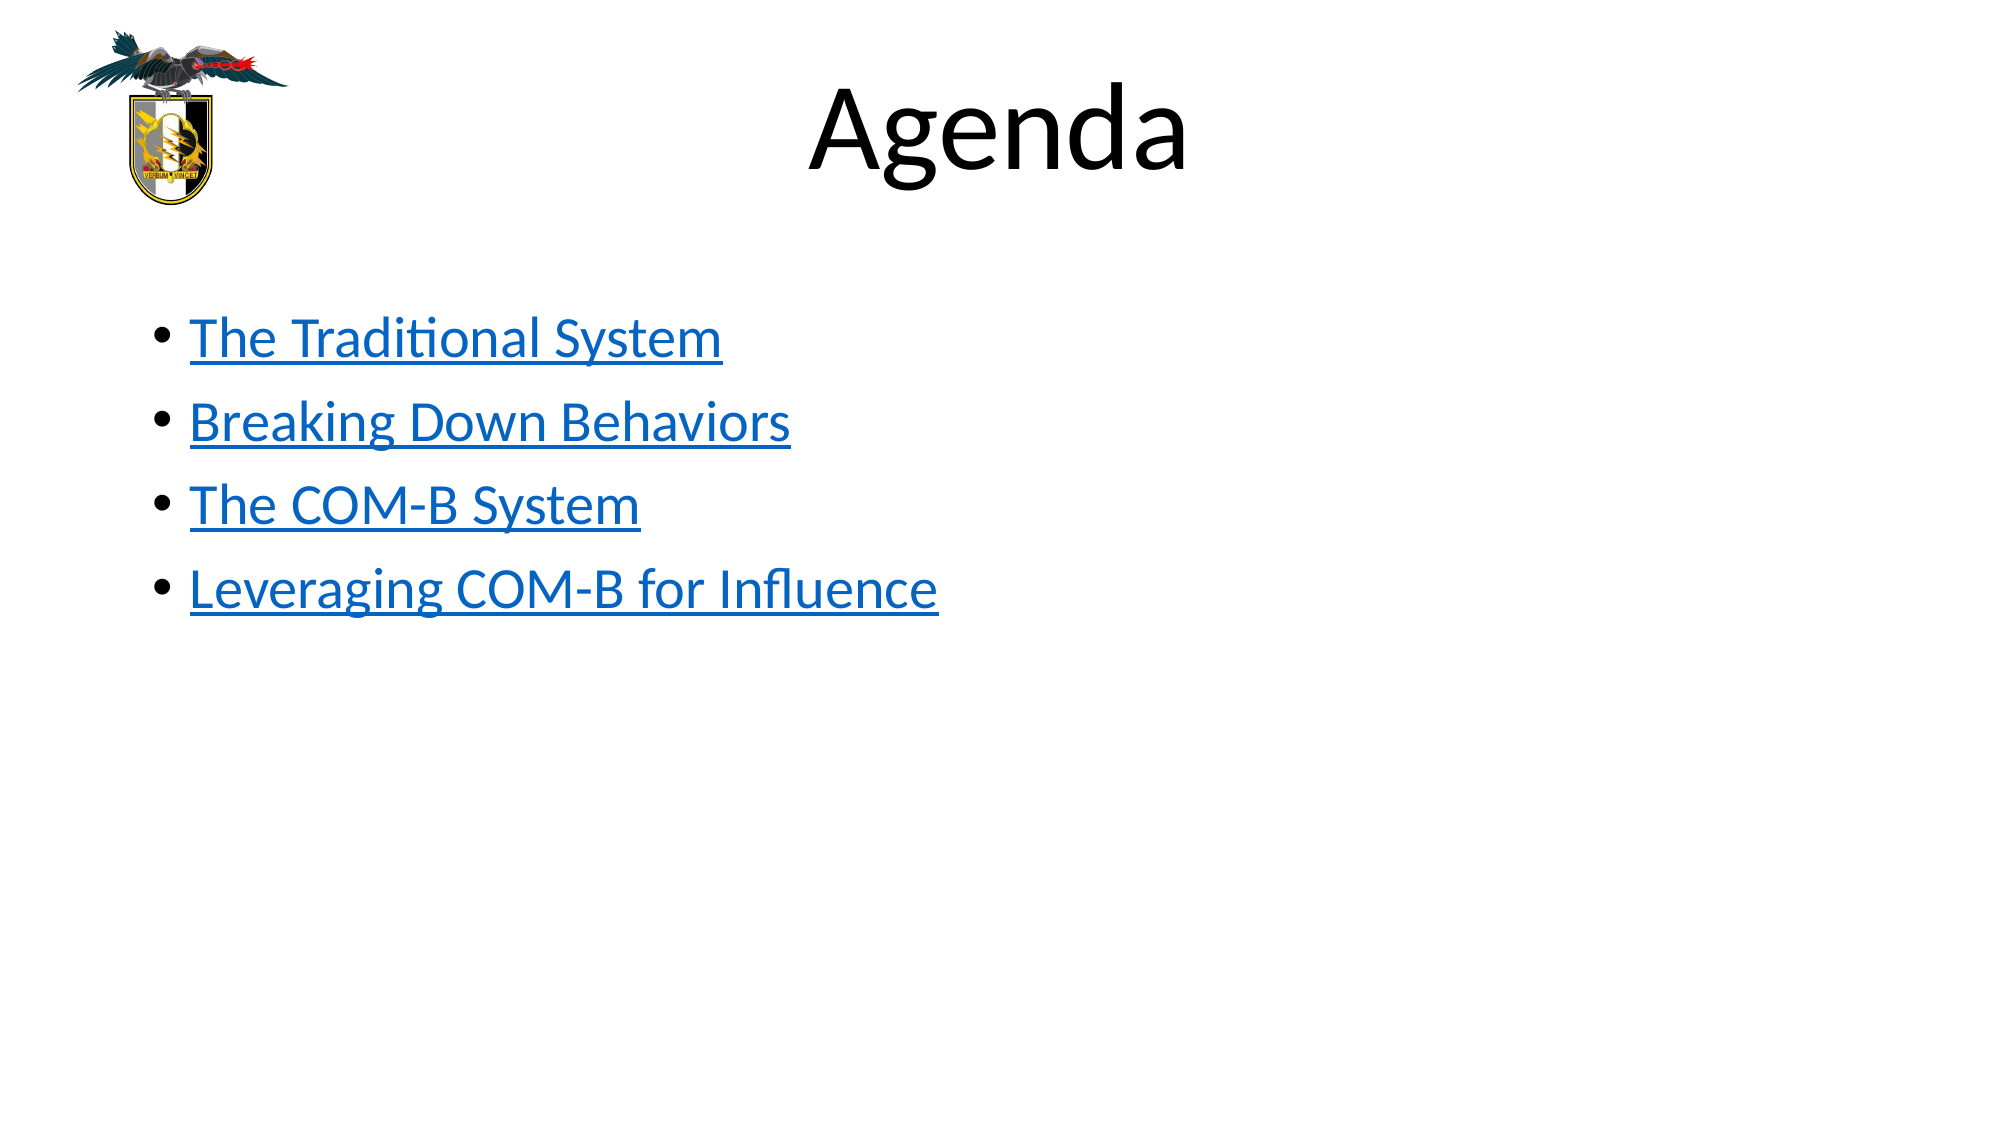

Agenda
The Traditional System
Breaking Down Behaviors
The COM-B System
Leveraging COM-B for Influence